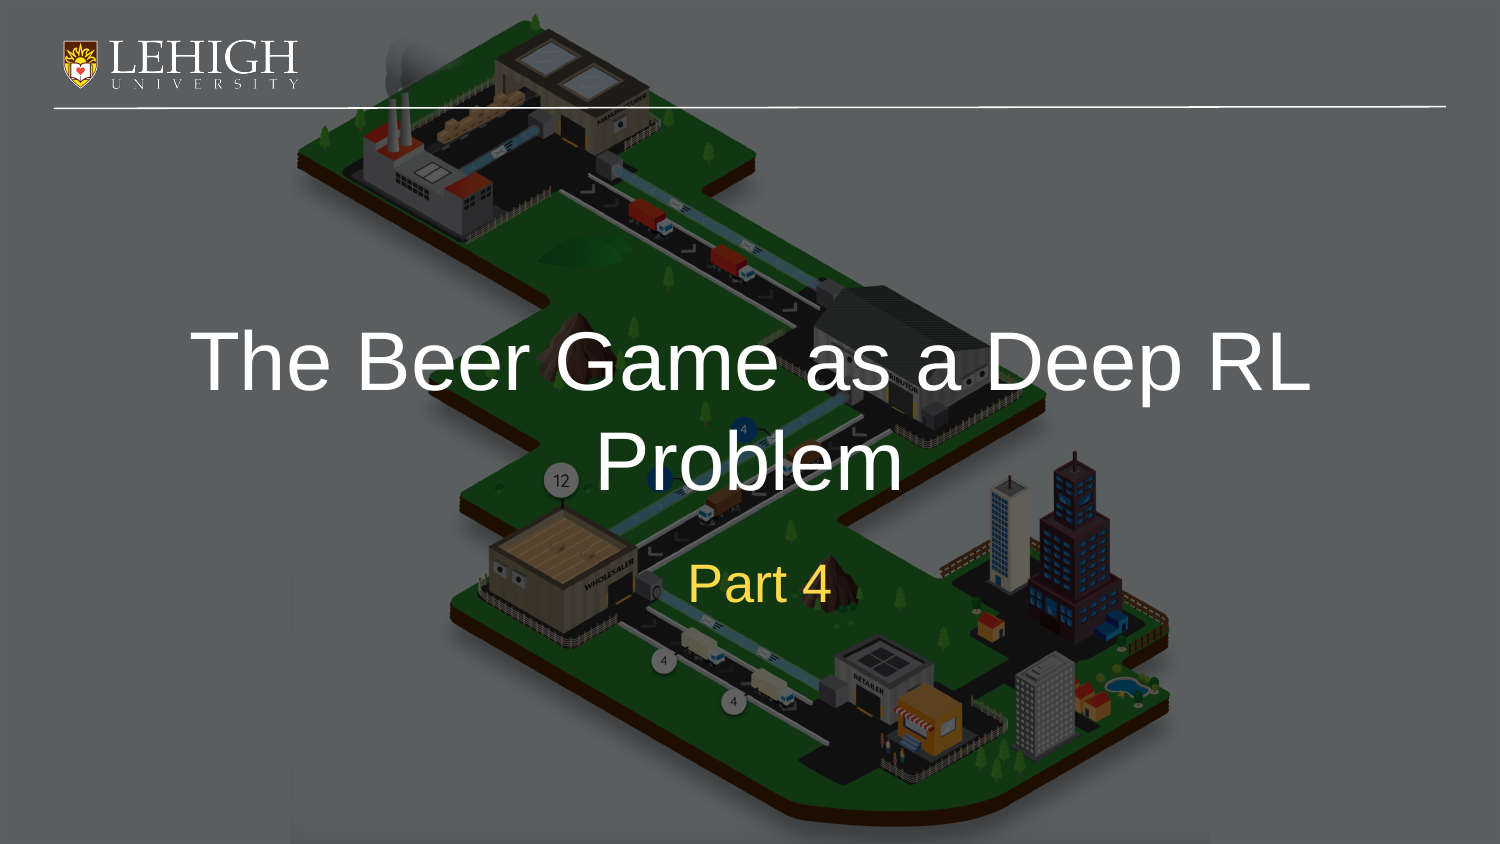

# The Beer Game as a Deep RL Problem
Part 4